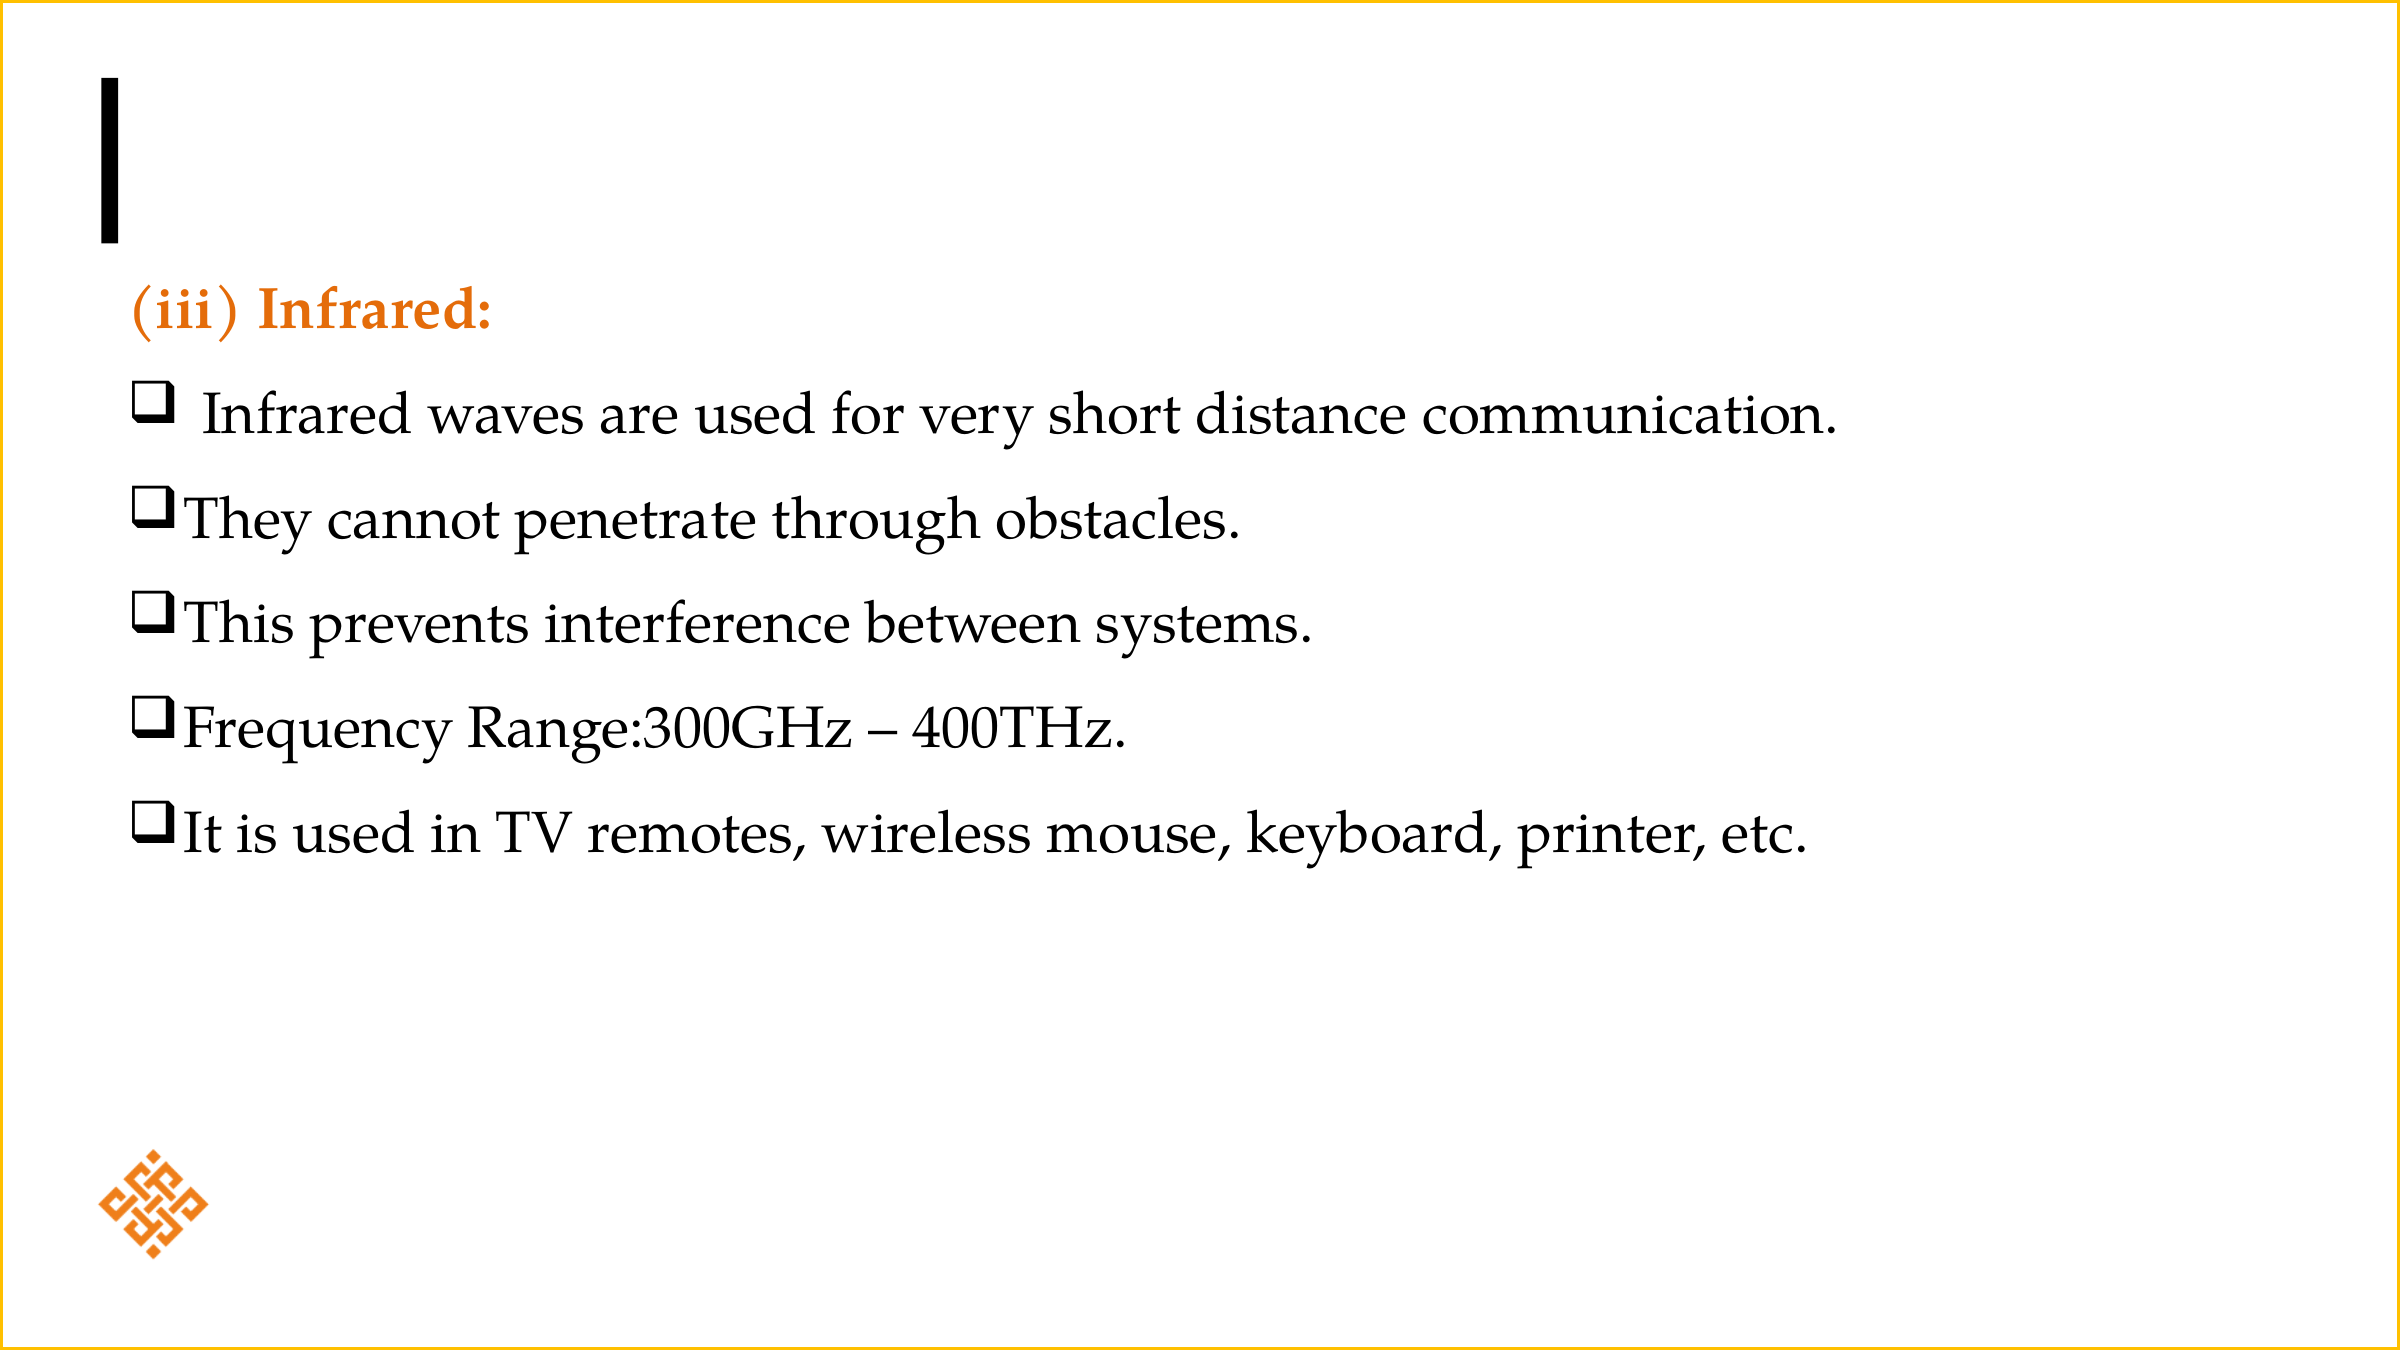

(iii) Infrared:
Infrared waves are used for very short distance communication.
They cannot penetrate through obstacles.
This prevents interference between systems.
Frequency Range:300GHz – 400THz.
It is used in TV remotes, wireless mouse, keyboard, printer, etc.